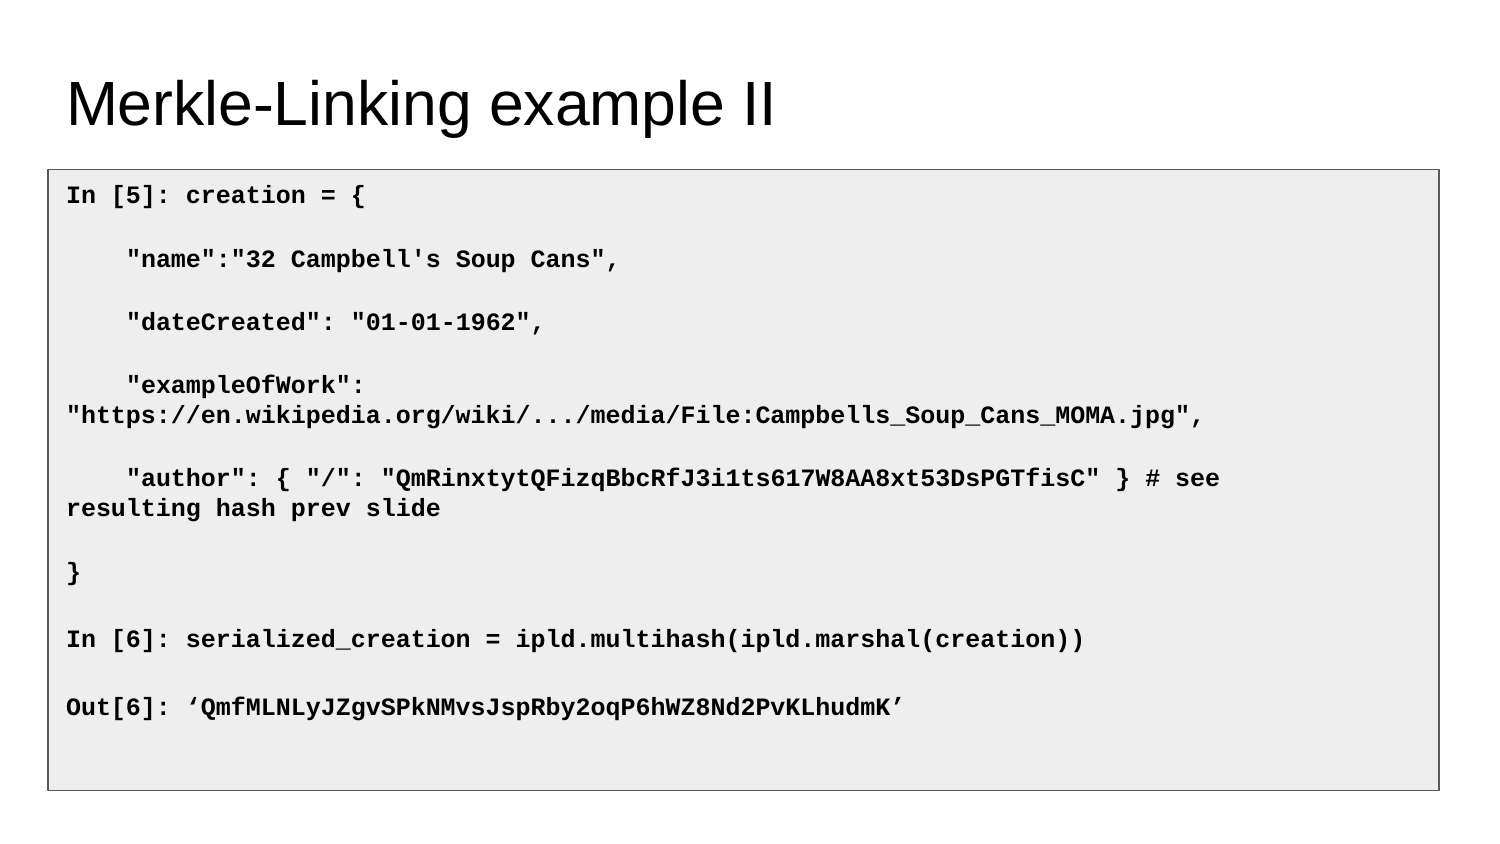

# Merkle-Linking example II
In [5]: creation = {
    "name":"32 Campbell's Soup Cans",
    "dateCreated": "01-01-1962",
    "exampleOfWork": "https://en.wikipedia.org/wiki/.../media/File:Campbells_Soup_Cans_MOMA.jpg",
    "author": { "/": "QmRinxtytQFizqBbcRfJ3i1ts617W8AA8xt53DsPGTfisC" } # see resulting hash prev slide
}
In [6]: serialized_creation = ipld.multihash(ipld.marshal(creation))
Out[6]: ‘QmfMLNLyJZgvSPkNMvsJspRby2oqP6hWZ8Nd2PvKLhudmK’